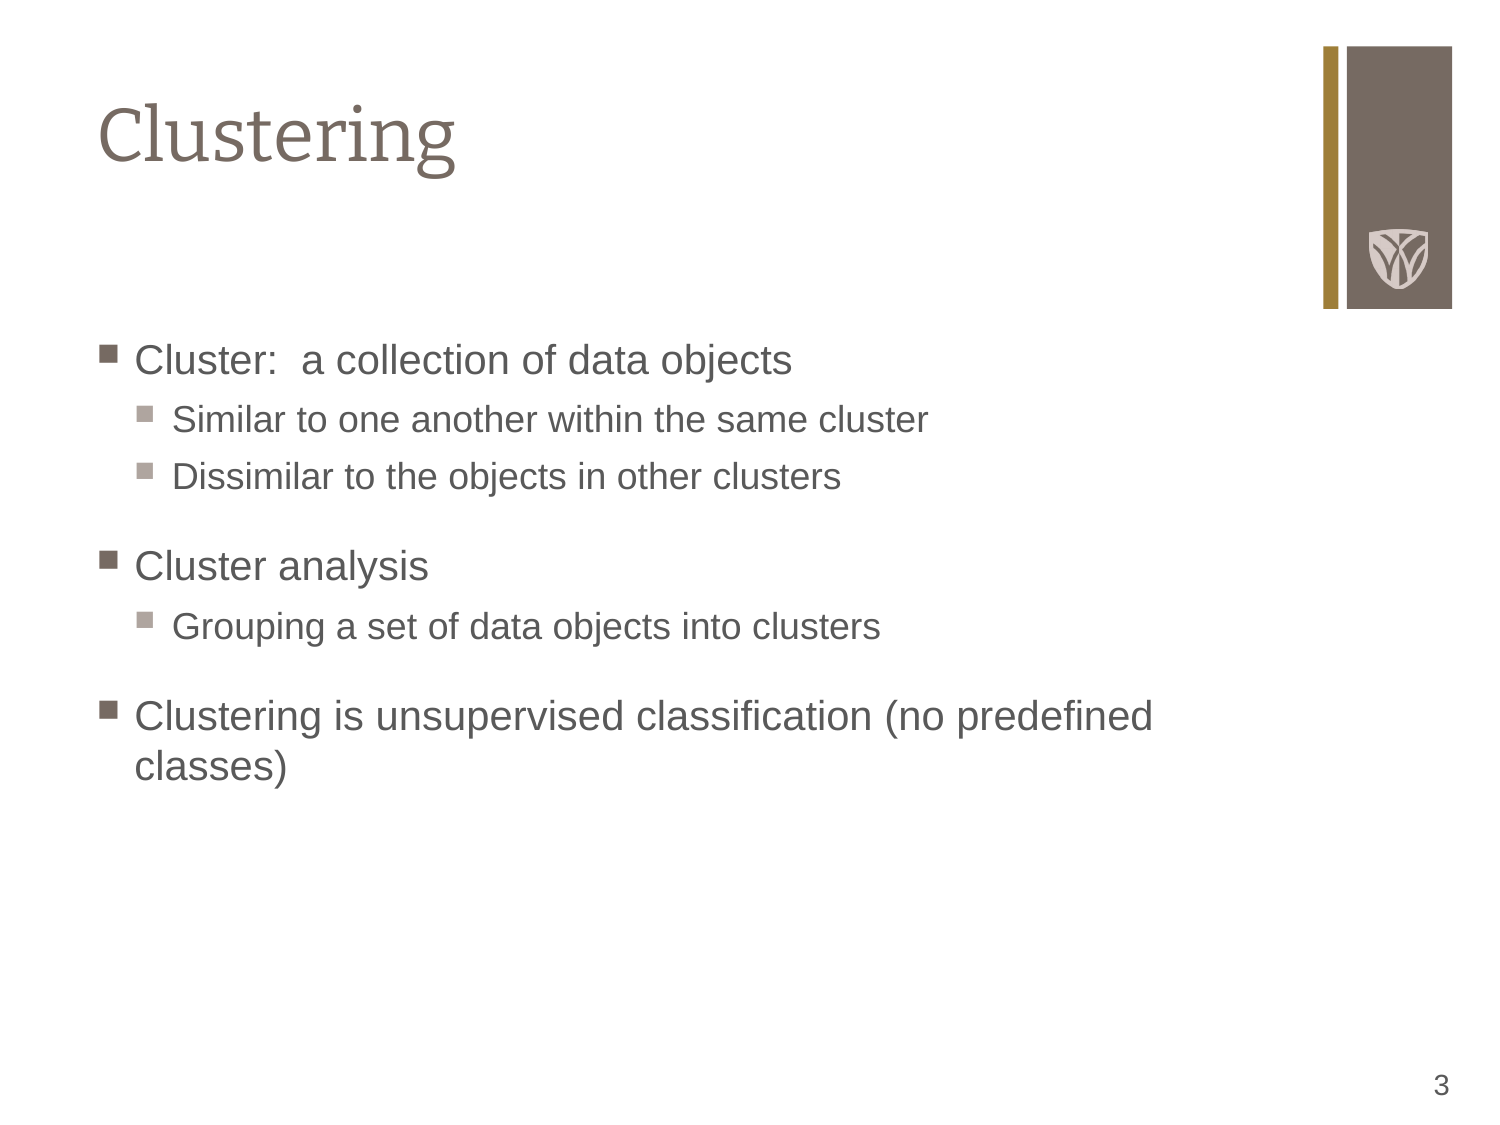

# Clustering
Cluster:  a collection of data objects
Similar to one another within the same cluster
Dissimilar to the objects in other clusters
Cluster analysis
Grouping a set of data objects into clusters
Clustering is unsupervised classification (no predefined classes)

3